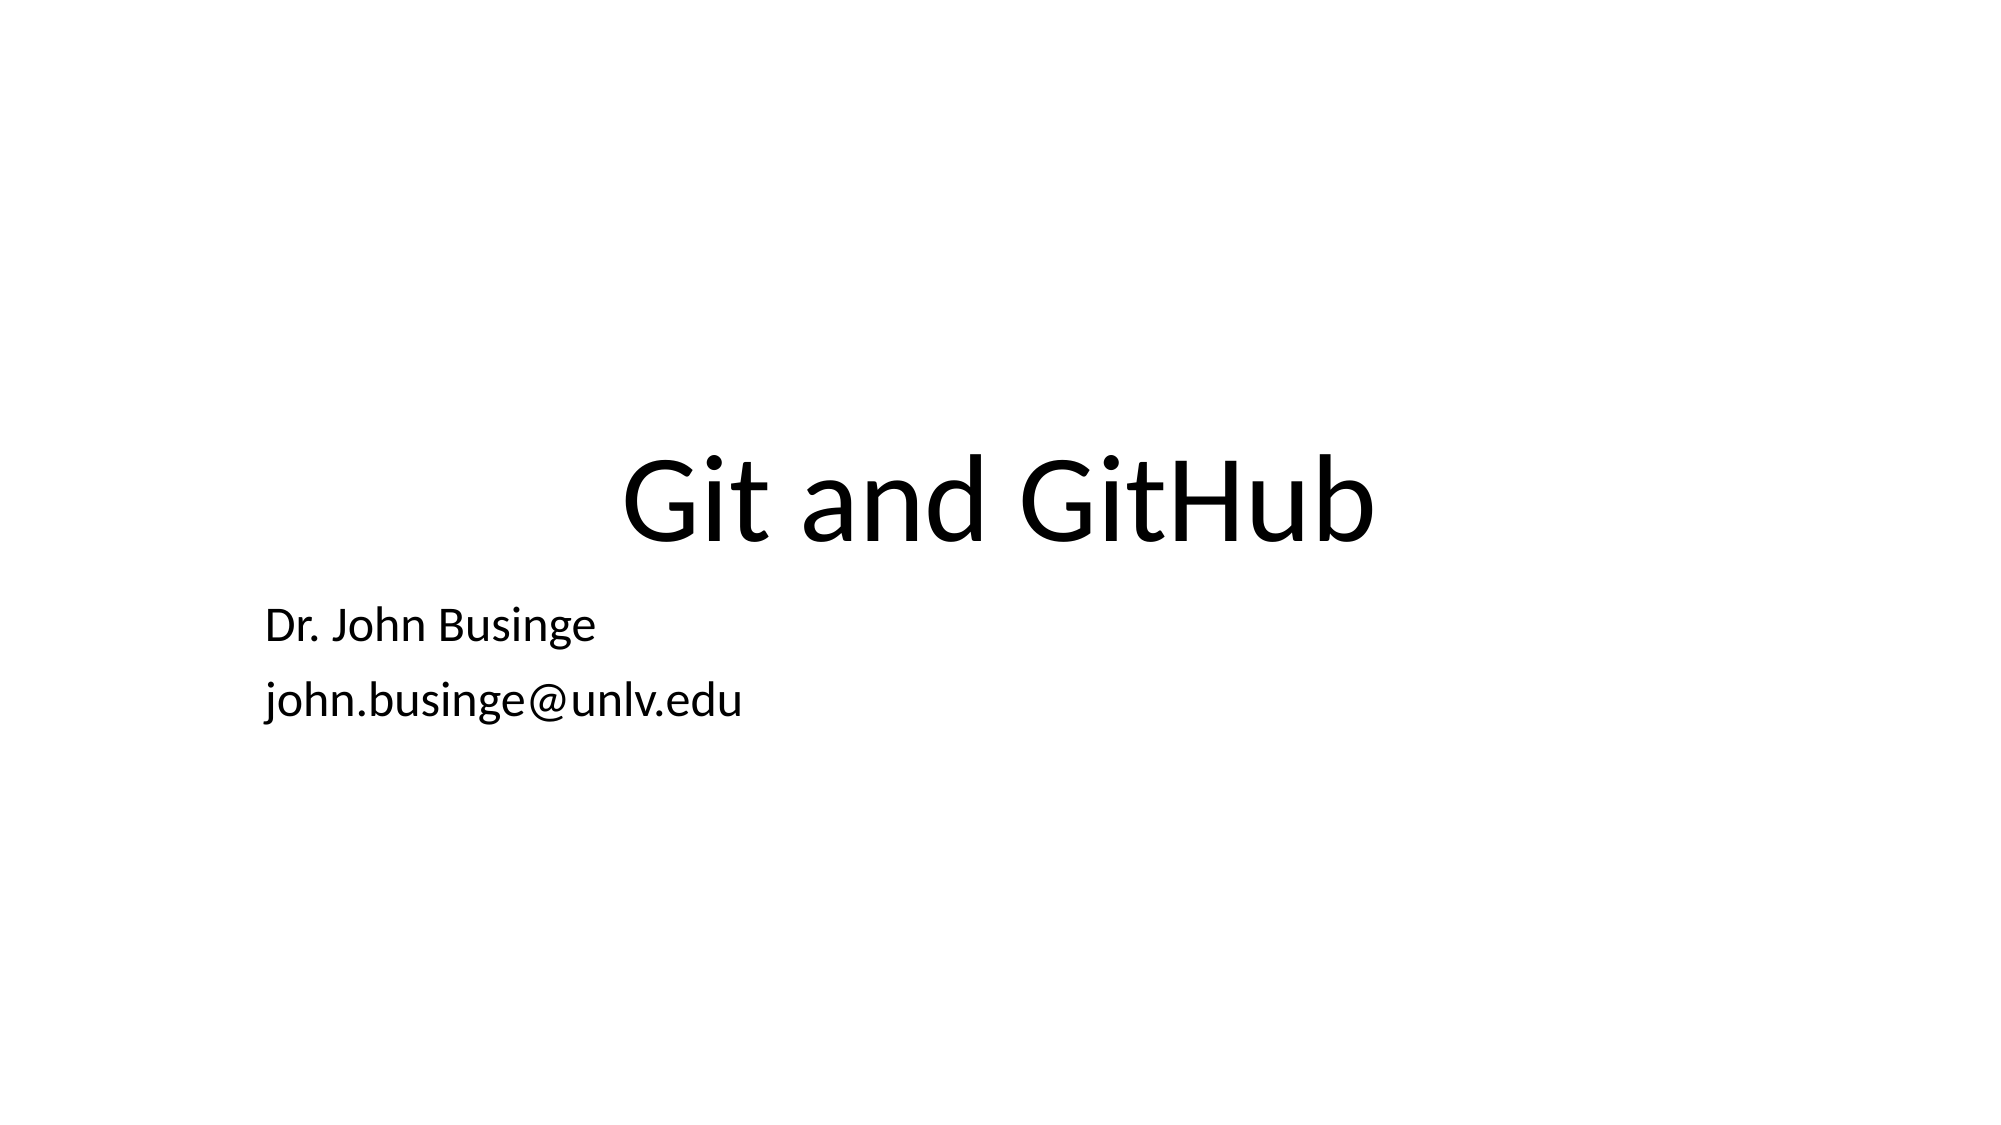

# Git and GitHub
Dr. John Businge
john.businge@unlv.edu